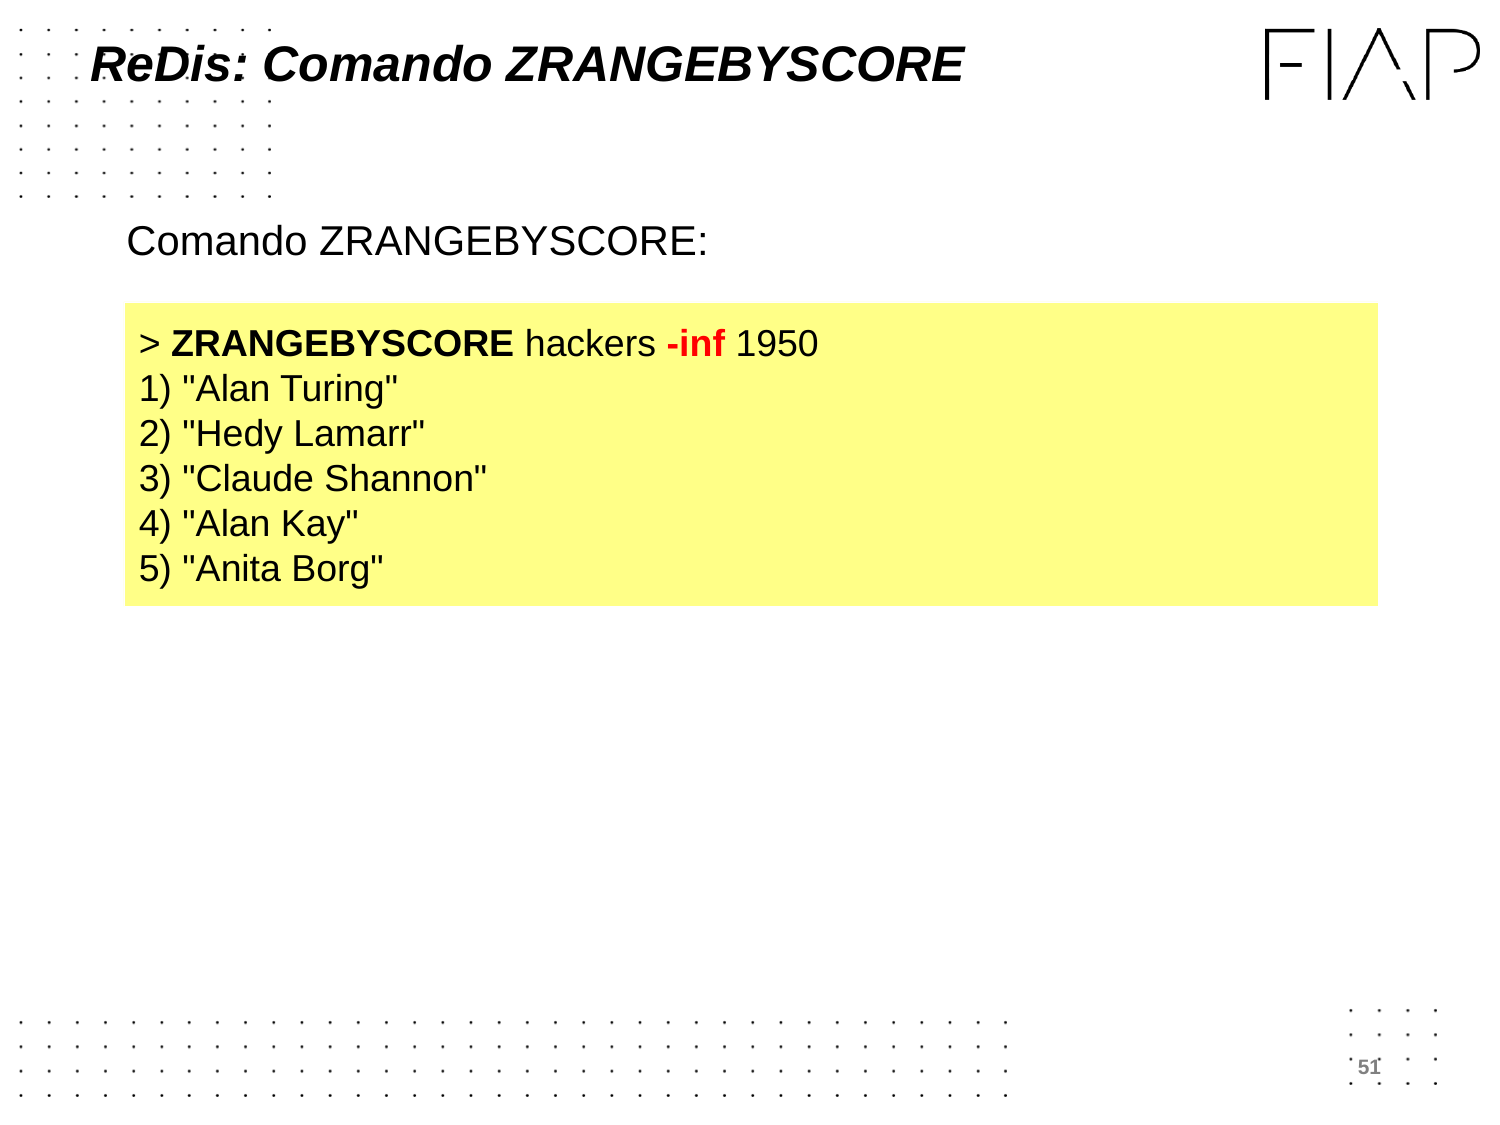

# ReDis: Comando ZRANGEBYSCORE
Comando ZRANGEBYSCORE:

> ZRANGEBYSCORE hackers -inf 1950
1) "Alan Turing"
2) "Hedy Lamarr"
3) "Claude Shannon"
4) "Alan Kay"
5) "Anita Borg"